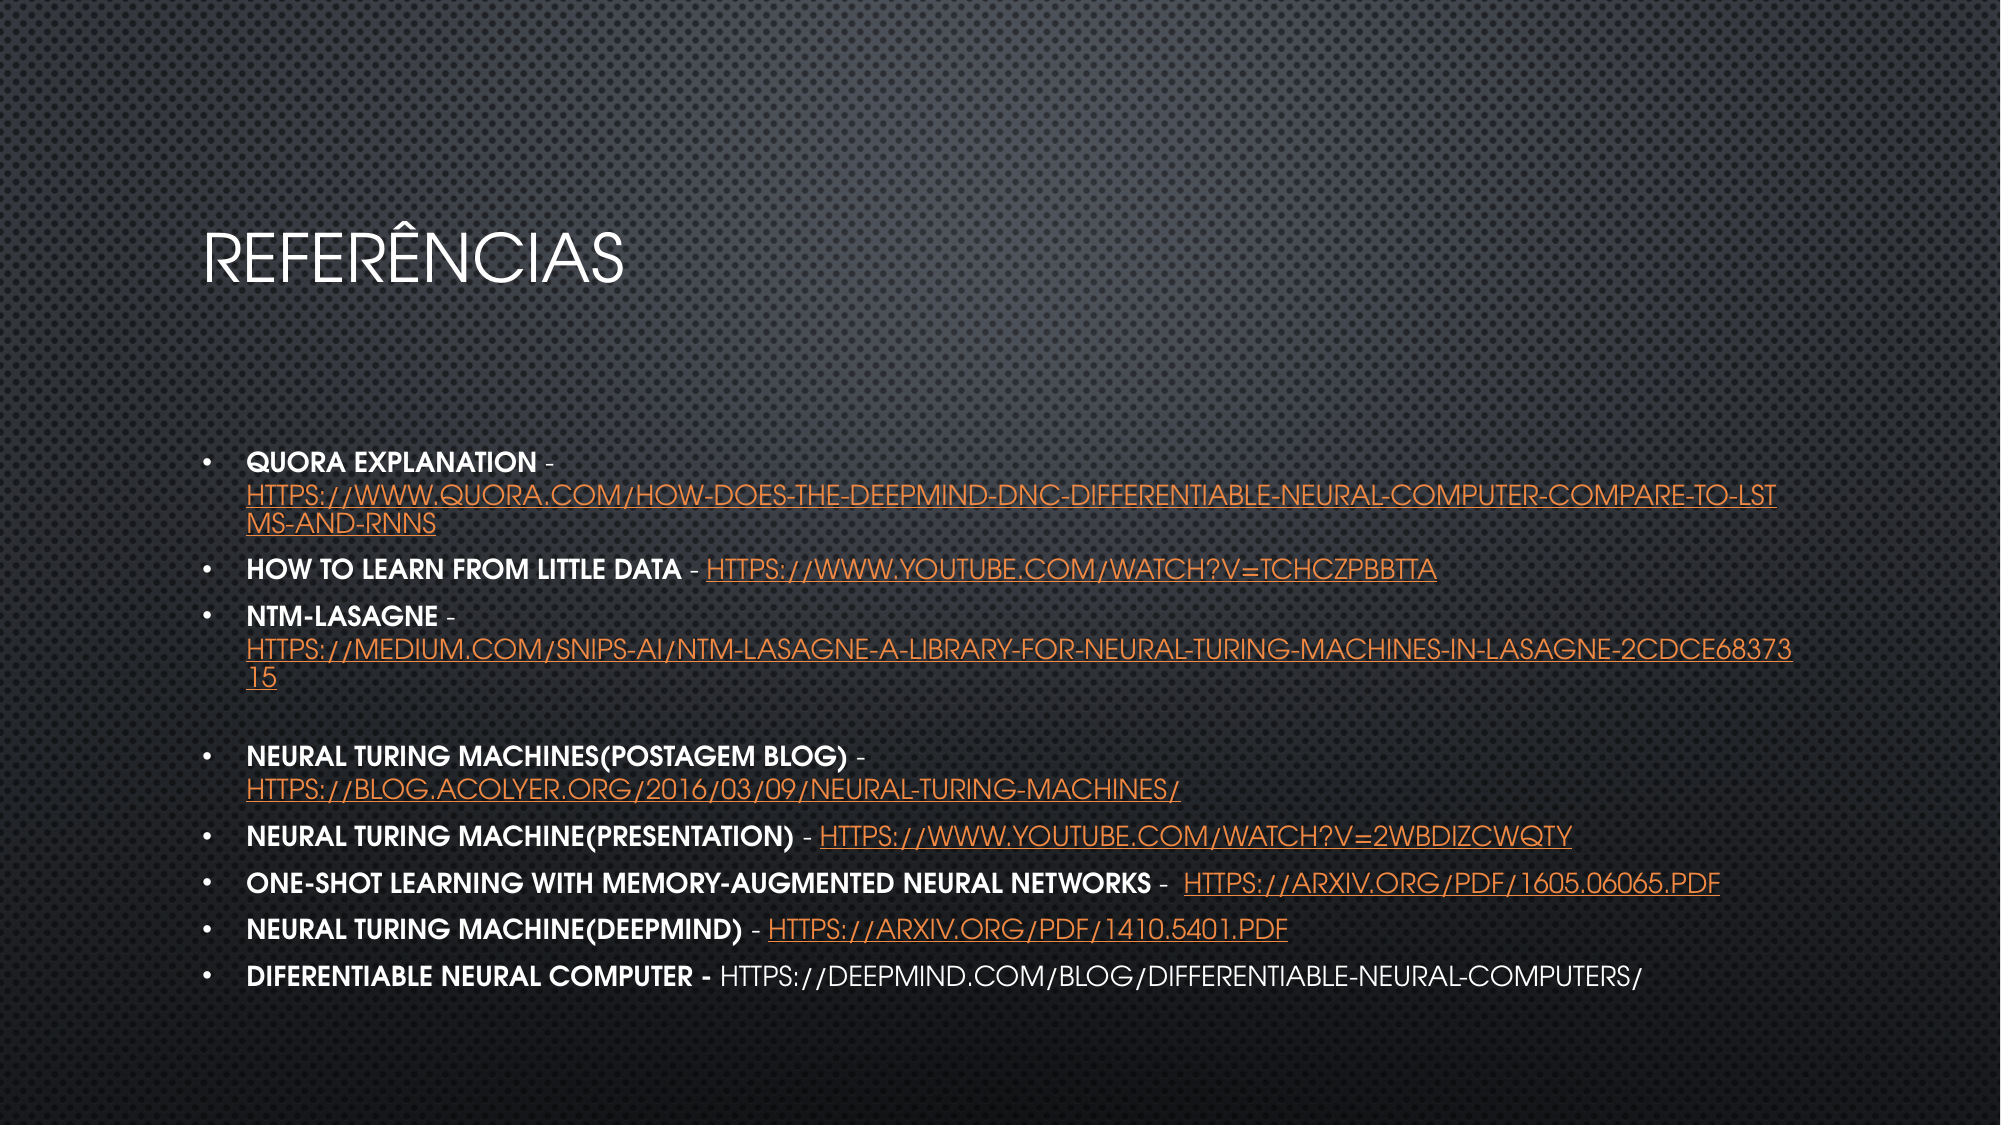

# Referências
Quora Explanation - https://www.quora.com/How-does-the-Deepmind-DNC-Differentiable-Neural-Computer-compare-to-LSTMs-and-RNNs
How to Learn from Little Data - https://www.youtube.com/watch?v=tChcZpBbTTA
NTM-Lasagne - https://medium.com/snips-ai/ntm-lasagne-a-library-for-neural-turing-machines-in-lasagne-2cdce6837315
Neural Turing Machines(postagem blog) - https://blog.acolyer.org/2016/03/09/neural-turing-machines/
Neural Turing Machine(presentation) - https://www.youtube.com/watch?v=2wbDiZCWQtY
One-shot Learning with Memory-Augmented Neural Networks -  https://arxiv.org/pdf/1605.06065.pdf
Neural Turing Machine(DeepMind) - https://arxiv.org/pdf/1410.5401.pdf
Diferentiable Neural Computer - https://deepmind.com/blog/differentiable-neural-computers/